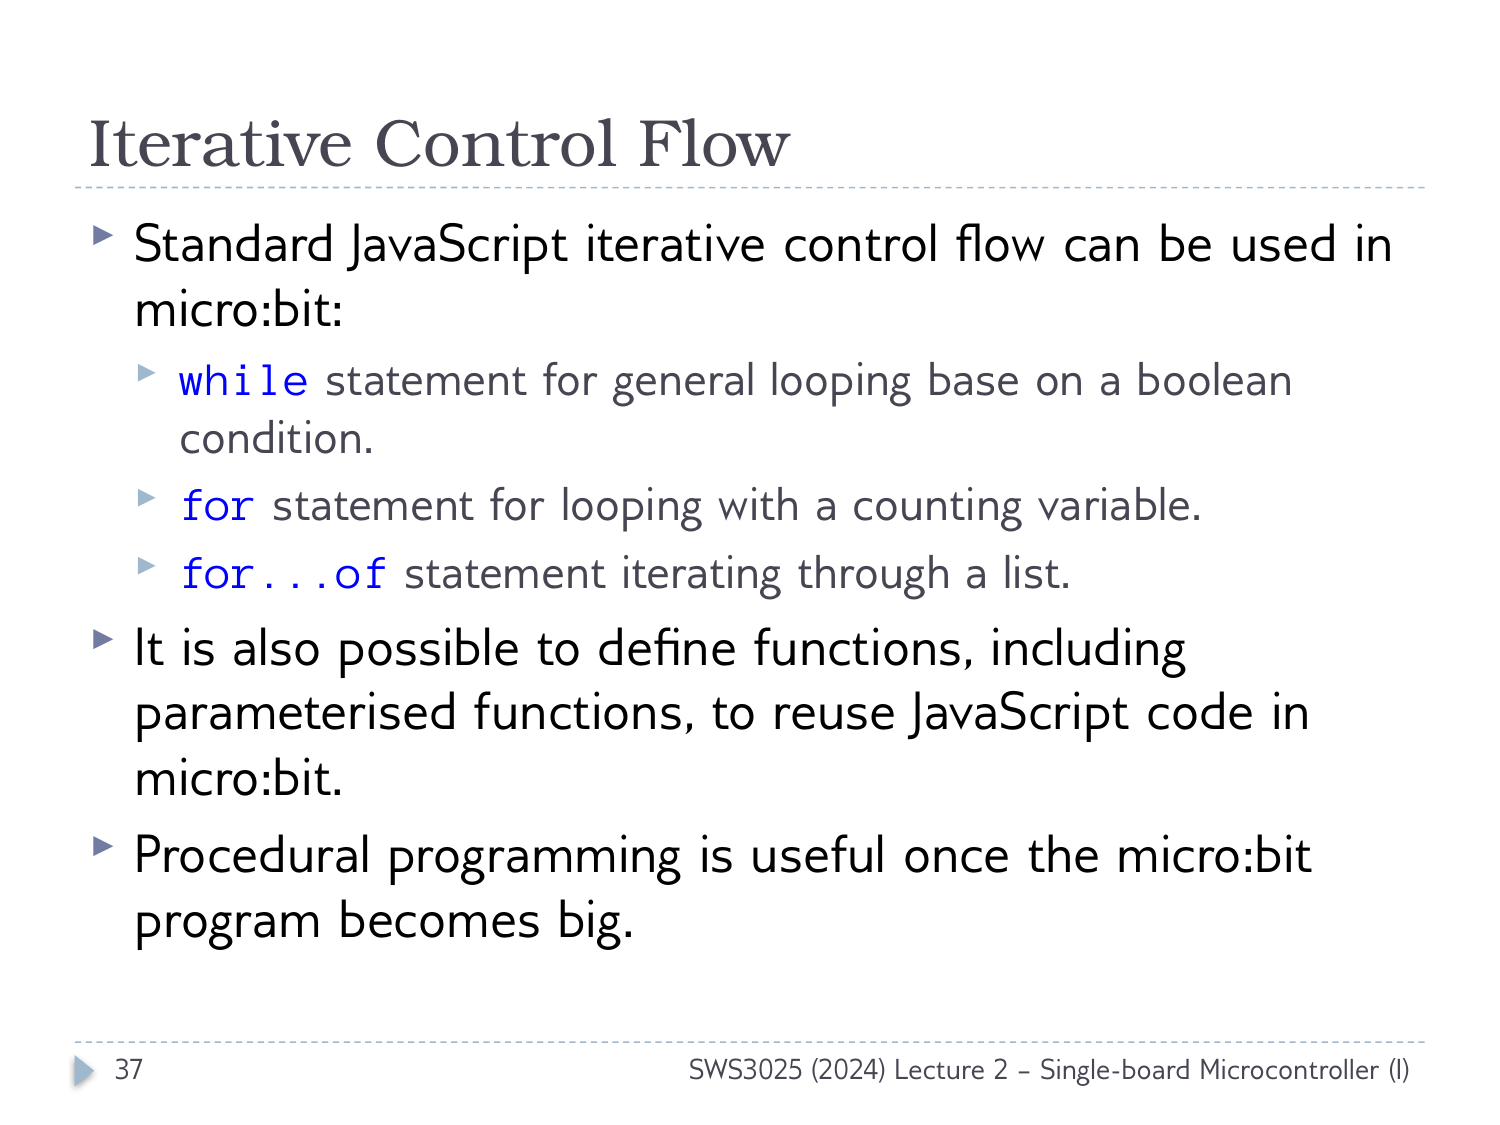

# Iterative Control Flow
Standard JavaScript iterative control flow can be used in micro:bit:
while statement for general looping base on a boolean condition.
for statement for looping with a counting variable.
for...of statement iterating through a list.
It is also possible to define functions, including parameterised functions, to reuse JavaScript code in micro:bit.
Procedural programming is useful once the micro:bit program becomes big.
37
SWS3025 (2024) Lecture 2 – Single-board Microcontroller (I)